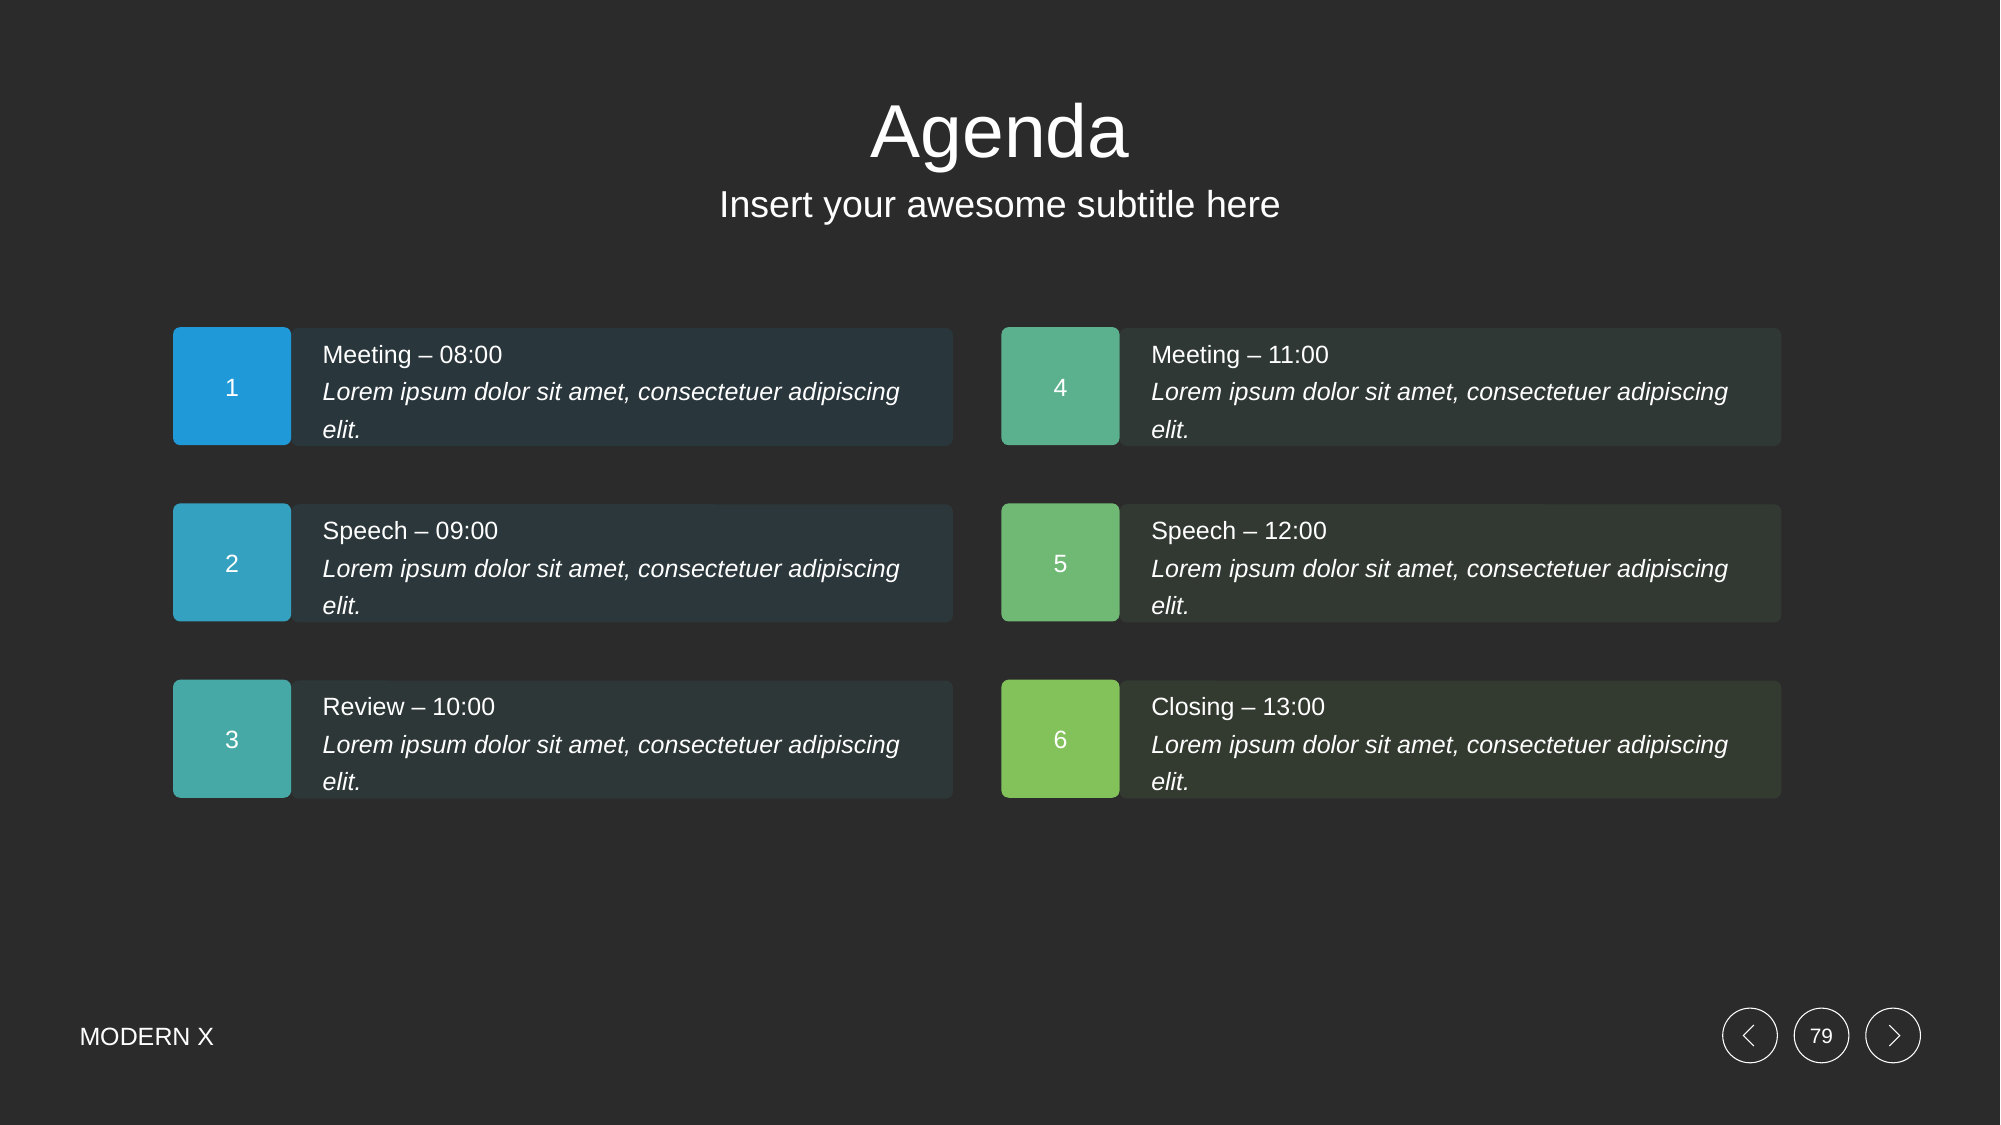

# Agenda
Insert your awesome subtitle here
1
4
Meeting – 08:00
Lorem ipsum dolor sit amet, consectetuer adipiscing elit.
Meeting – 11:00
Lorem ipsum dolor sit amet, consectetuer adipiscing elit.
2
5
Speech – 09:00
Lorem ipsum dolor sit amet, consectetuer adipiscing elit.
Speech – 12:00
Lorem ipsum dolor sit amet, consectetuer adipiscing elit.
3
6
Review – 10:00
Lorem ipsum dolor sit amet, consectetuer adipiscing elit.
Closing – 13:00
Lorem ipsum dolor sit amet, consectetuer adipiscing elit.